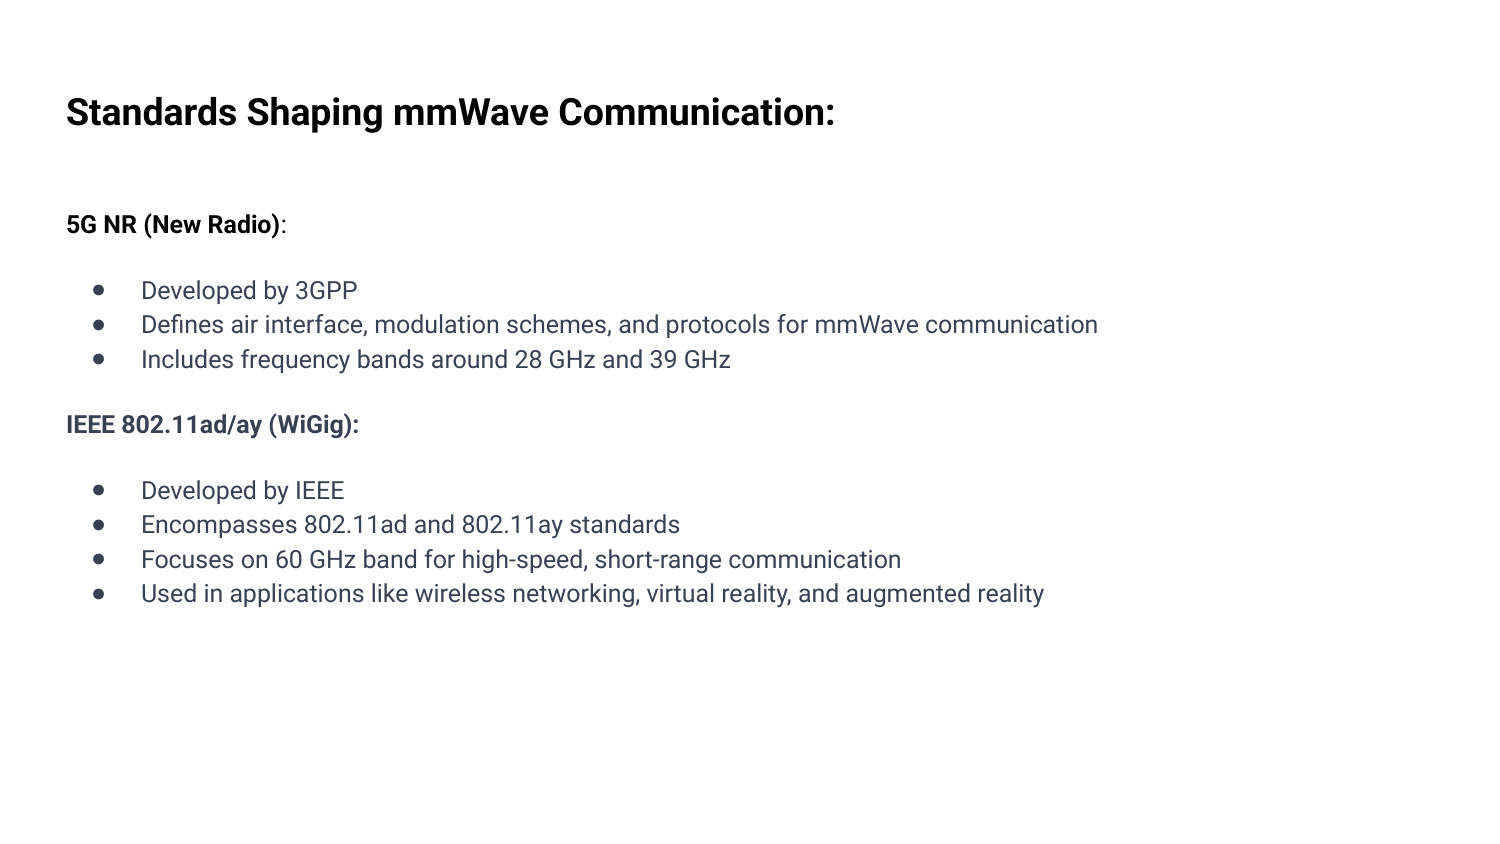

# Standards Shaping mmWave Communication:
5G NR (New Radio):
Developed by 3GPP
Defines air interface, modulation schemes, and protocols for mmWave communication
Includes frequency bands around 28 GHz and 39 GHz
IEEE 802.11ad/ay (WiGig):
Developed by IEEE
Encompasses 802.11ad and 802.11ay standards
Focuses on 60 GHz band for high-speed, short-range communication
Used in applications like wireless networking, virtual reality, and augmented reality